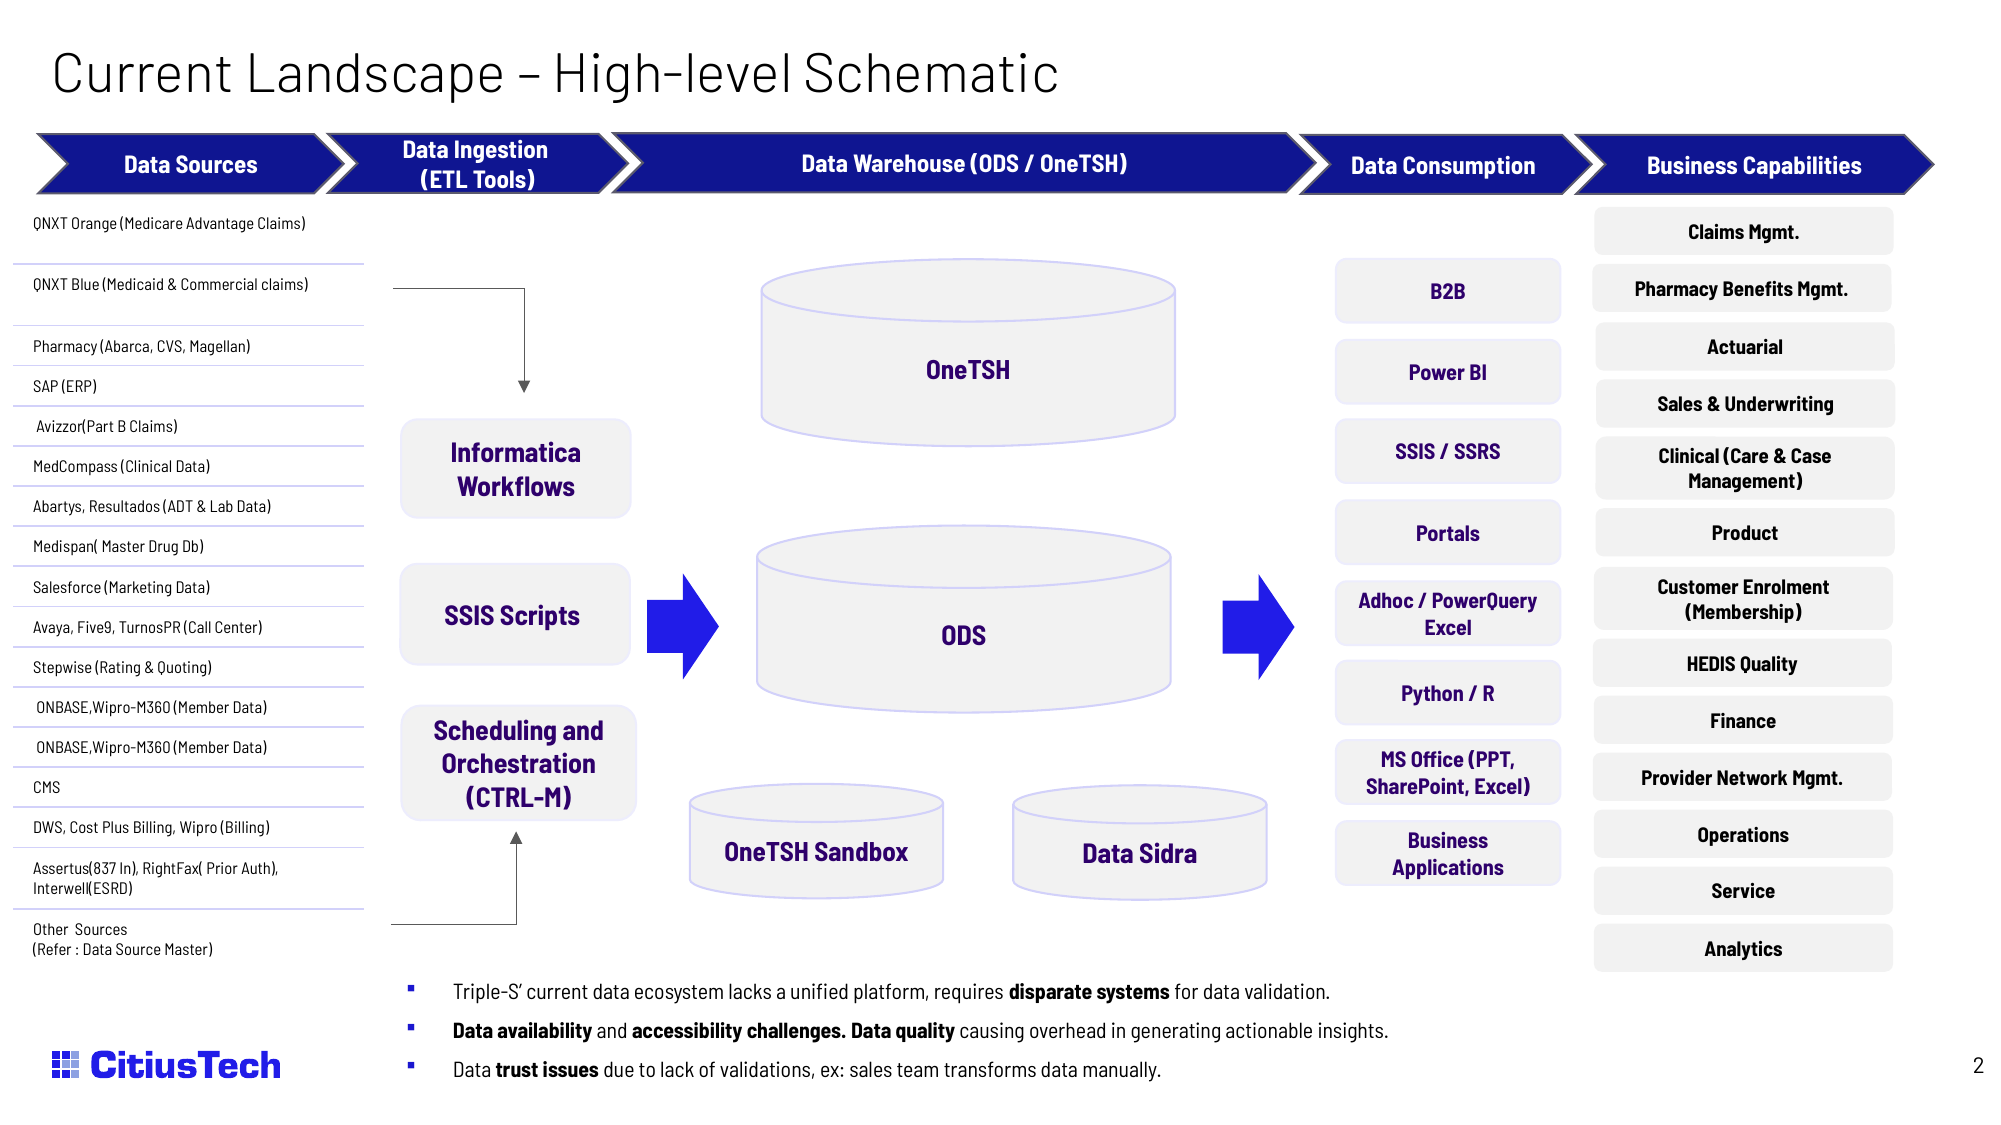

# Current Landscape – High-level Schematic
Data Warehouse (ODS / OneTSH)
Data Ingestion
(ETL Tools)
Data Sources
Data Consumption
Business Capabilities
| QNXT Orange (Medicare Advantage Claims) |
| --- |
| QNXT Blue (Medicaid & Commercial claims) |
| Pharmacy (Abarca, CVS, Magellan) |
| SAP (ERP) |
| Avizzor(Part B Claims) |
| MedCompass (Clinical Data) |
| Abartys, Resultados (ADT & Lab Data) |
| Medispan( Master Drug Db) |
| Salesforce (Marketing Data) |
| Avaya, Five9, TurnosPR (Call Center) |
| Stepwise (Rating & Quoting) |
| ONBASE,Wipro-M360 (Member Data) |
| ONBASE,Wipro-M360 (Member Data) |
| CMS |
| DWS, Cost Plus Billing, Wipro (Billing) |
| Assertus(837 In), RightFax( Prior Auth), Interwell(ESRD) |
| Other Sources (Refer : Data Source Master) |
Claims Mgmt.
B2B
OneTSH
Pharmacy Benefits Mgmt.
Actuarial
Power BI
Sales & Underwriting
SSIS / SSRS
Informatica Workflows
Clinical (Care & Case Management)
Portals
Product
ODS
SSIS Scripts
Customer Enrolment (Membership)

Adhoc / PowerQuery Excel
HEDIS Quality
Python / R
Finance
Scheduling and Orchestration (CTRL-M)
MS Office (PPT, SharePoint, Excel)
Provider Network Mgmt.
OneTSH Sandbox
Data Sidra
Operations
Business Applications
Service
Analytics
Triple-S’ current data ecosystem lacks a unified platform, requires disparate systems for data validation.
Data availability and accessibility challenges. Data quality causing overhead in generating actionable insights.
Data trust issues due to lack of validations, ex: sales team transforms data manually.